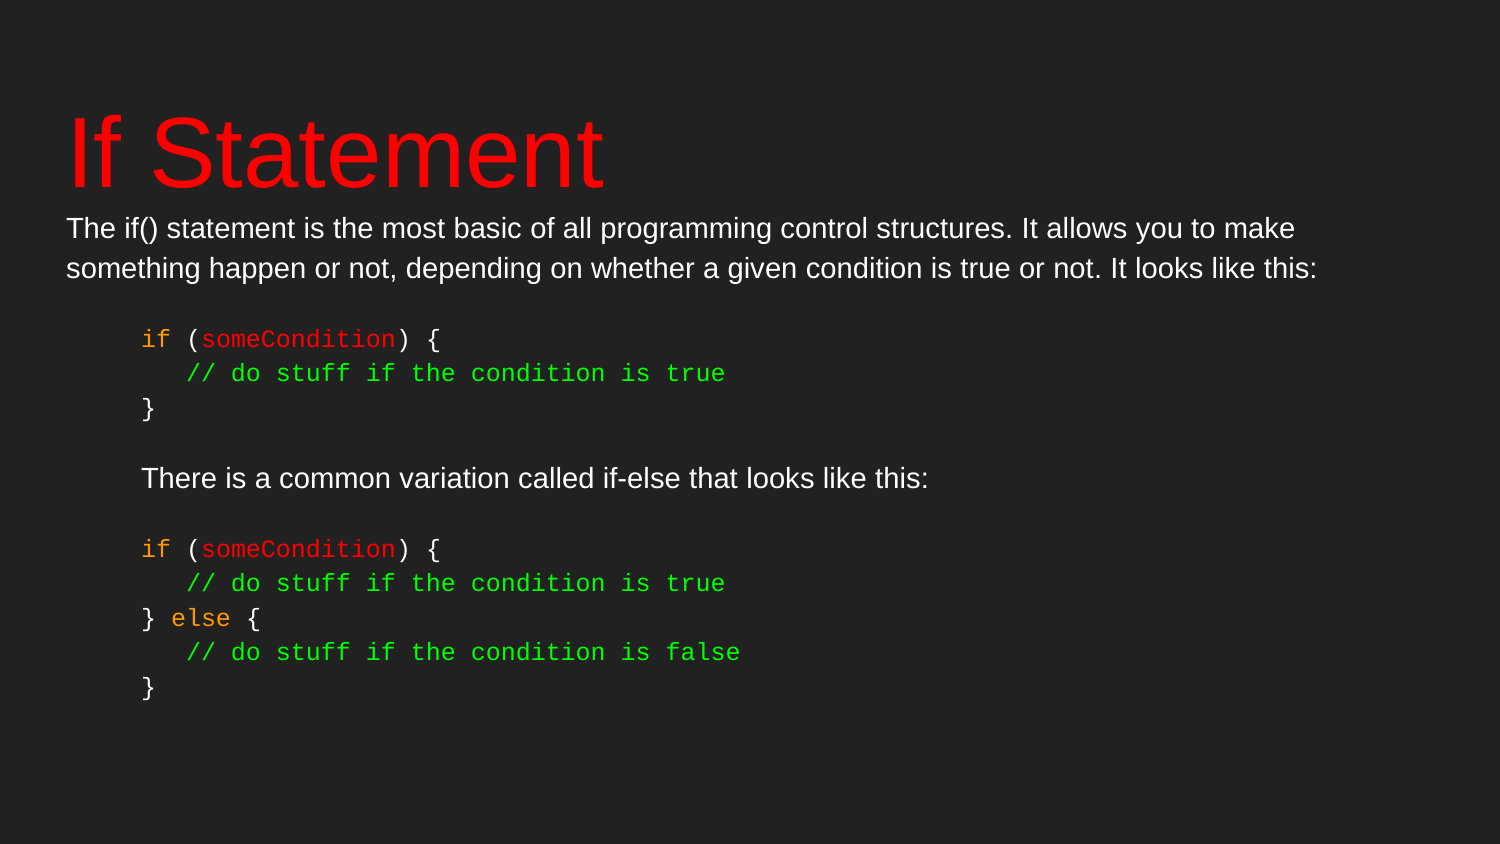

# If Statement
The if() statement is the most basic of all programming control structures. It allows you to make something happen or not, depending on whether a given condition is true or not. It looks like this:
if (someCondition) {
   // do stuff if the condition is true
}
There is a common variation called if-else that looks like this:
if (someCondition) {
   // do stuff if the condition is true
} else {
   // do stuff if the condition is false
}